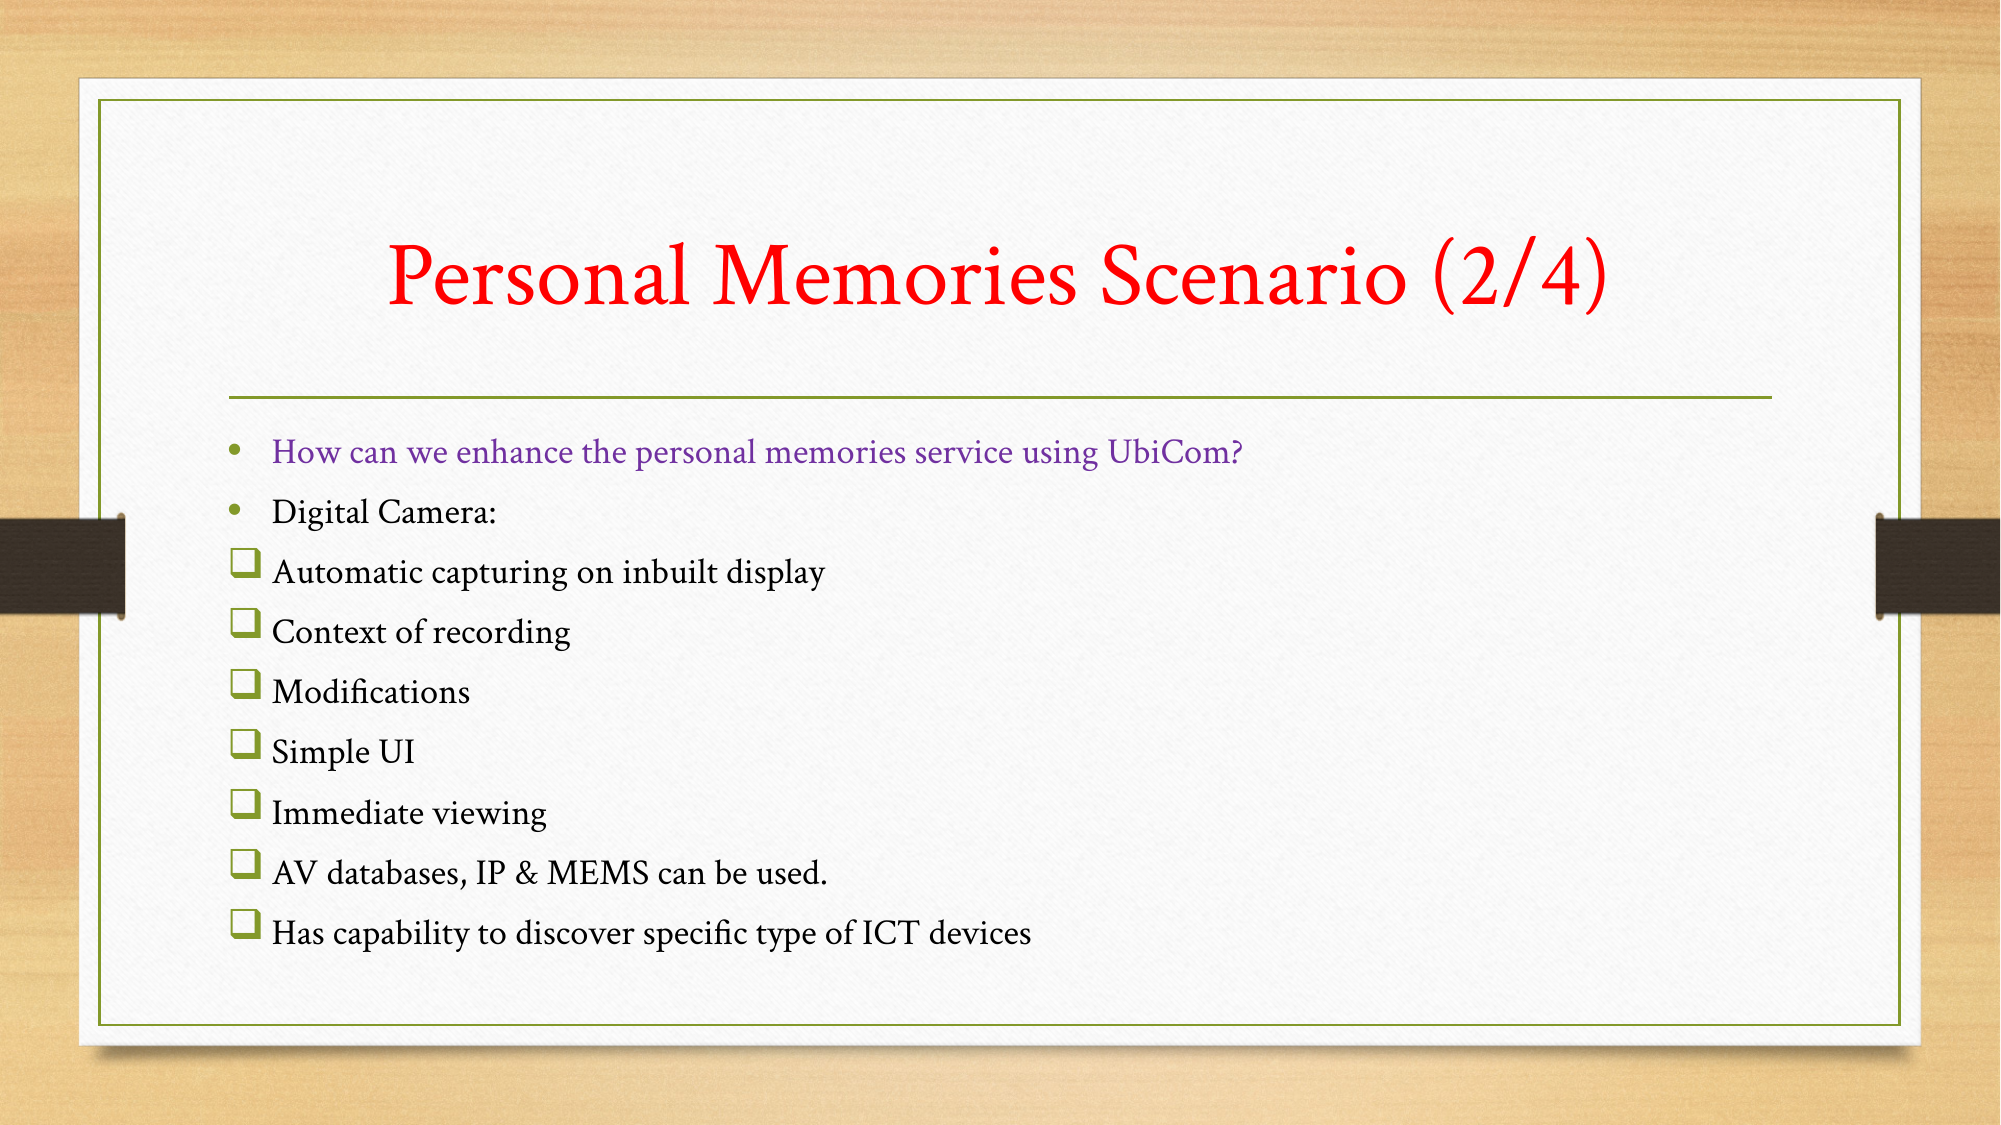

# Personal Memories Scenario (2/4)
How can we enhance the personal memories service using UbiCom?
Digital Camera:
Automatic capturing on inbuilt display
Context of recording
Modifications
Simple UI
Immediate viewing
AV databases, IP & MEMS can be used.
Has capability to discover specific type of ICT devices